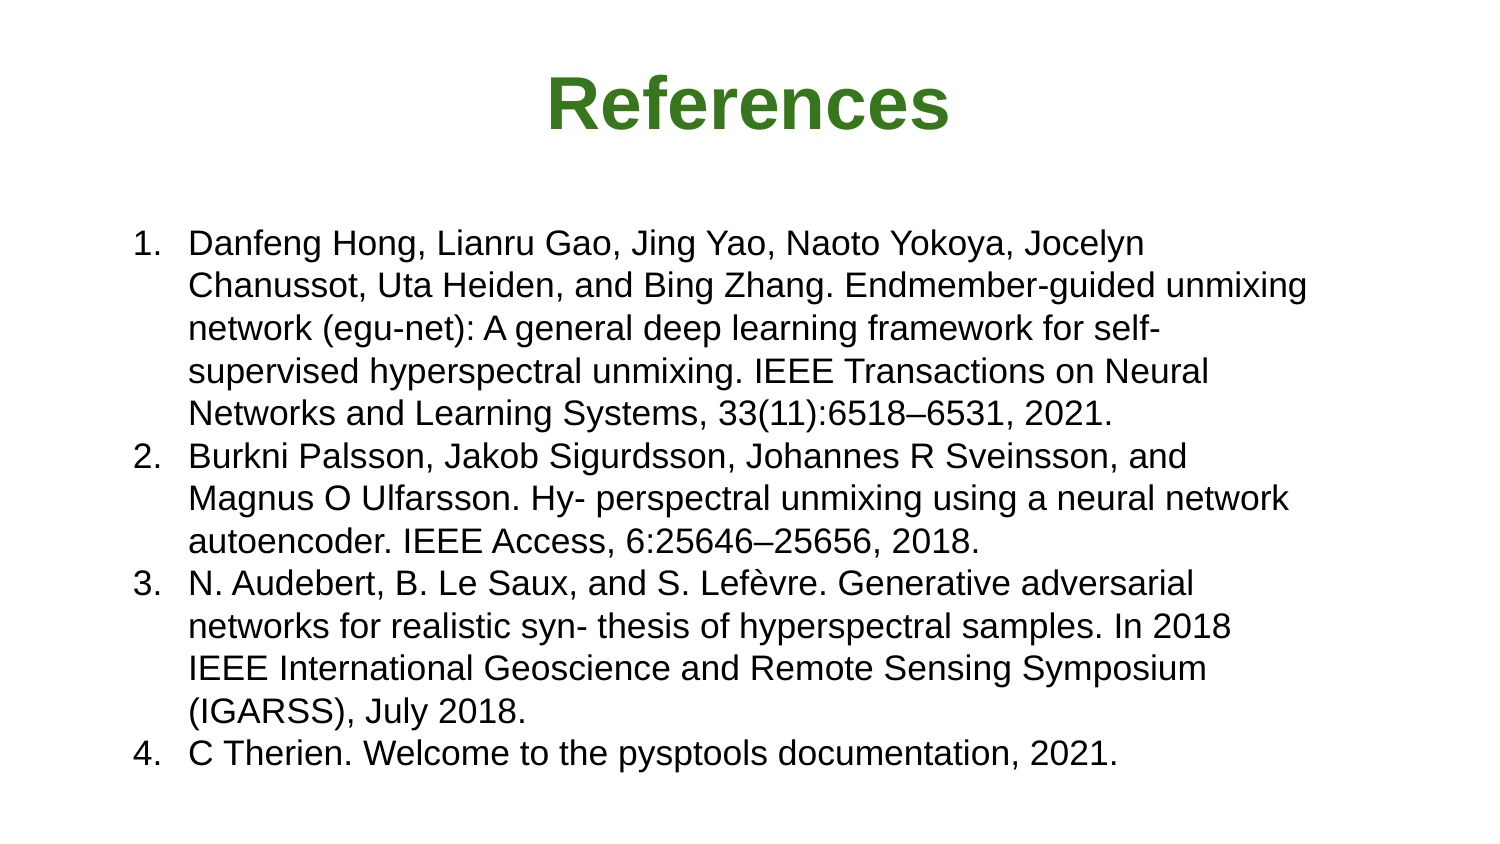

References
Danfeng Hong, Lianru Gao, Jing Yao, Naoto Yokoya, Jocelyn Chanussot, Uta Heiden, and Bing Zhang. Endmember-guided unmixing network (egu-net): A general deep learning framework for self-supervised hyperspectral unmixing. IEEE Transactions on Neural Networks and Learning Systems, 33(11):6518–6531, 2021.
Burkni Palsson, Jakob Sigurdsson, Johannes R Sveinsson, and Magnus O Ulfarsson. Hy- perspectral unmixing using a neural network autoencoder. IEEE Access, 6:25646–25656, 2018.
N. Audebert, B. Le Saux, and S. Lefèvre. Generative adversarial networks for realistic syn- thesis of hyperspectral samples. In 2018 IEEE International Geoscience and Remote Sensing Symposium (IGARSS), July 2018.
C Therien. Welcome to the pysptools documentation, 2021.